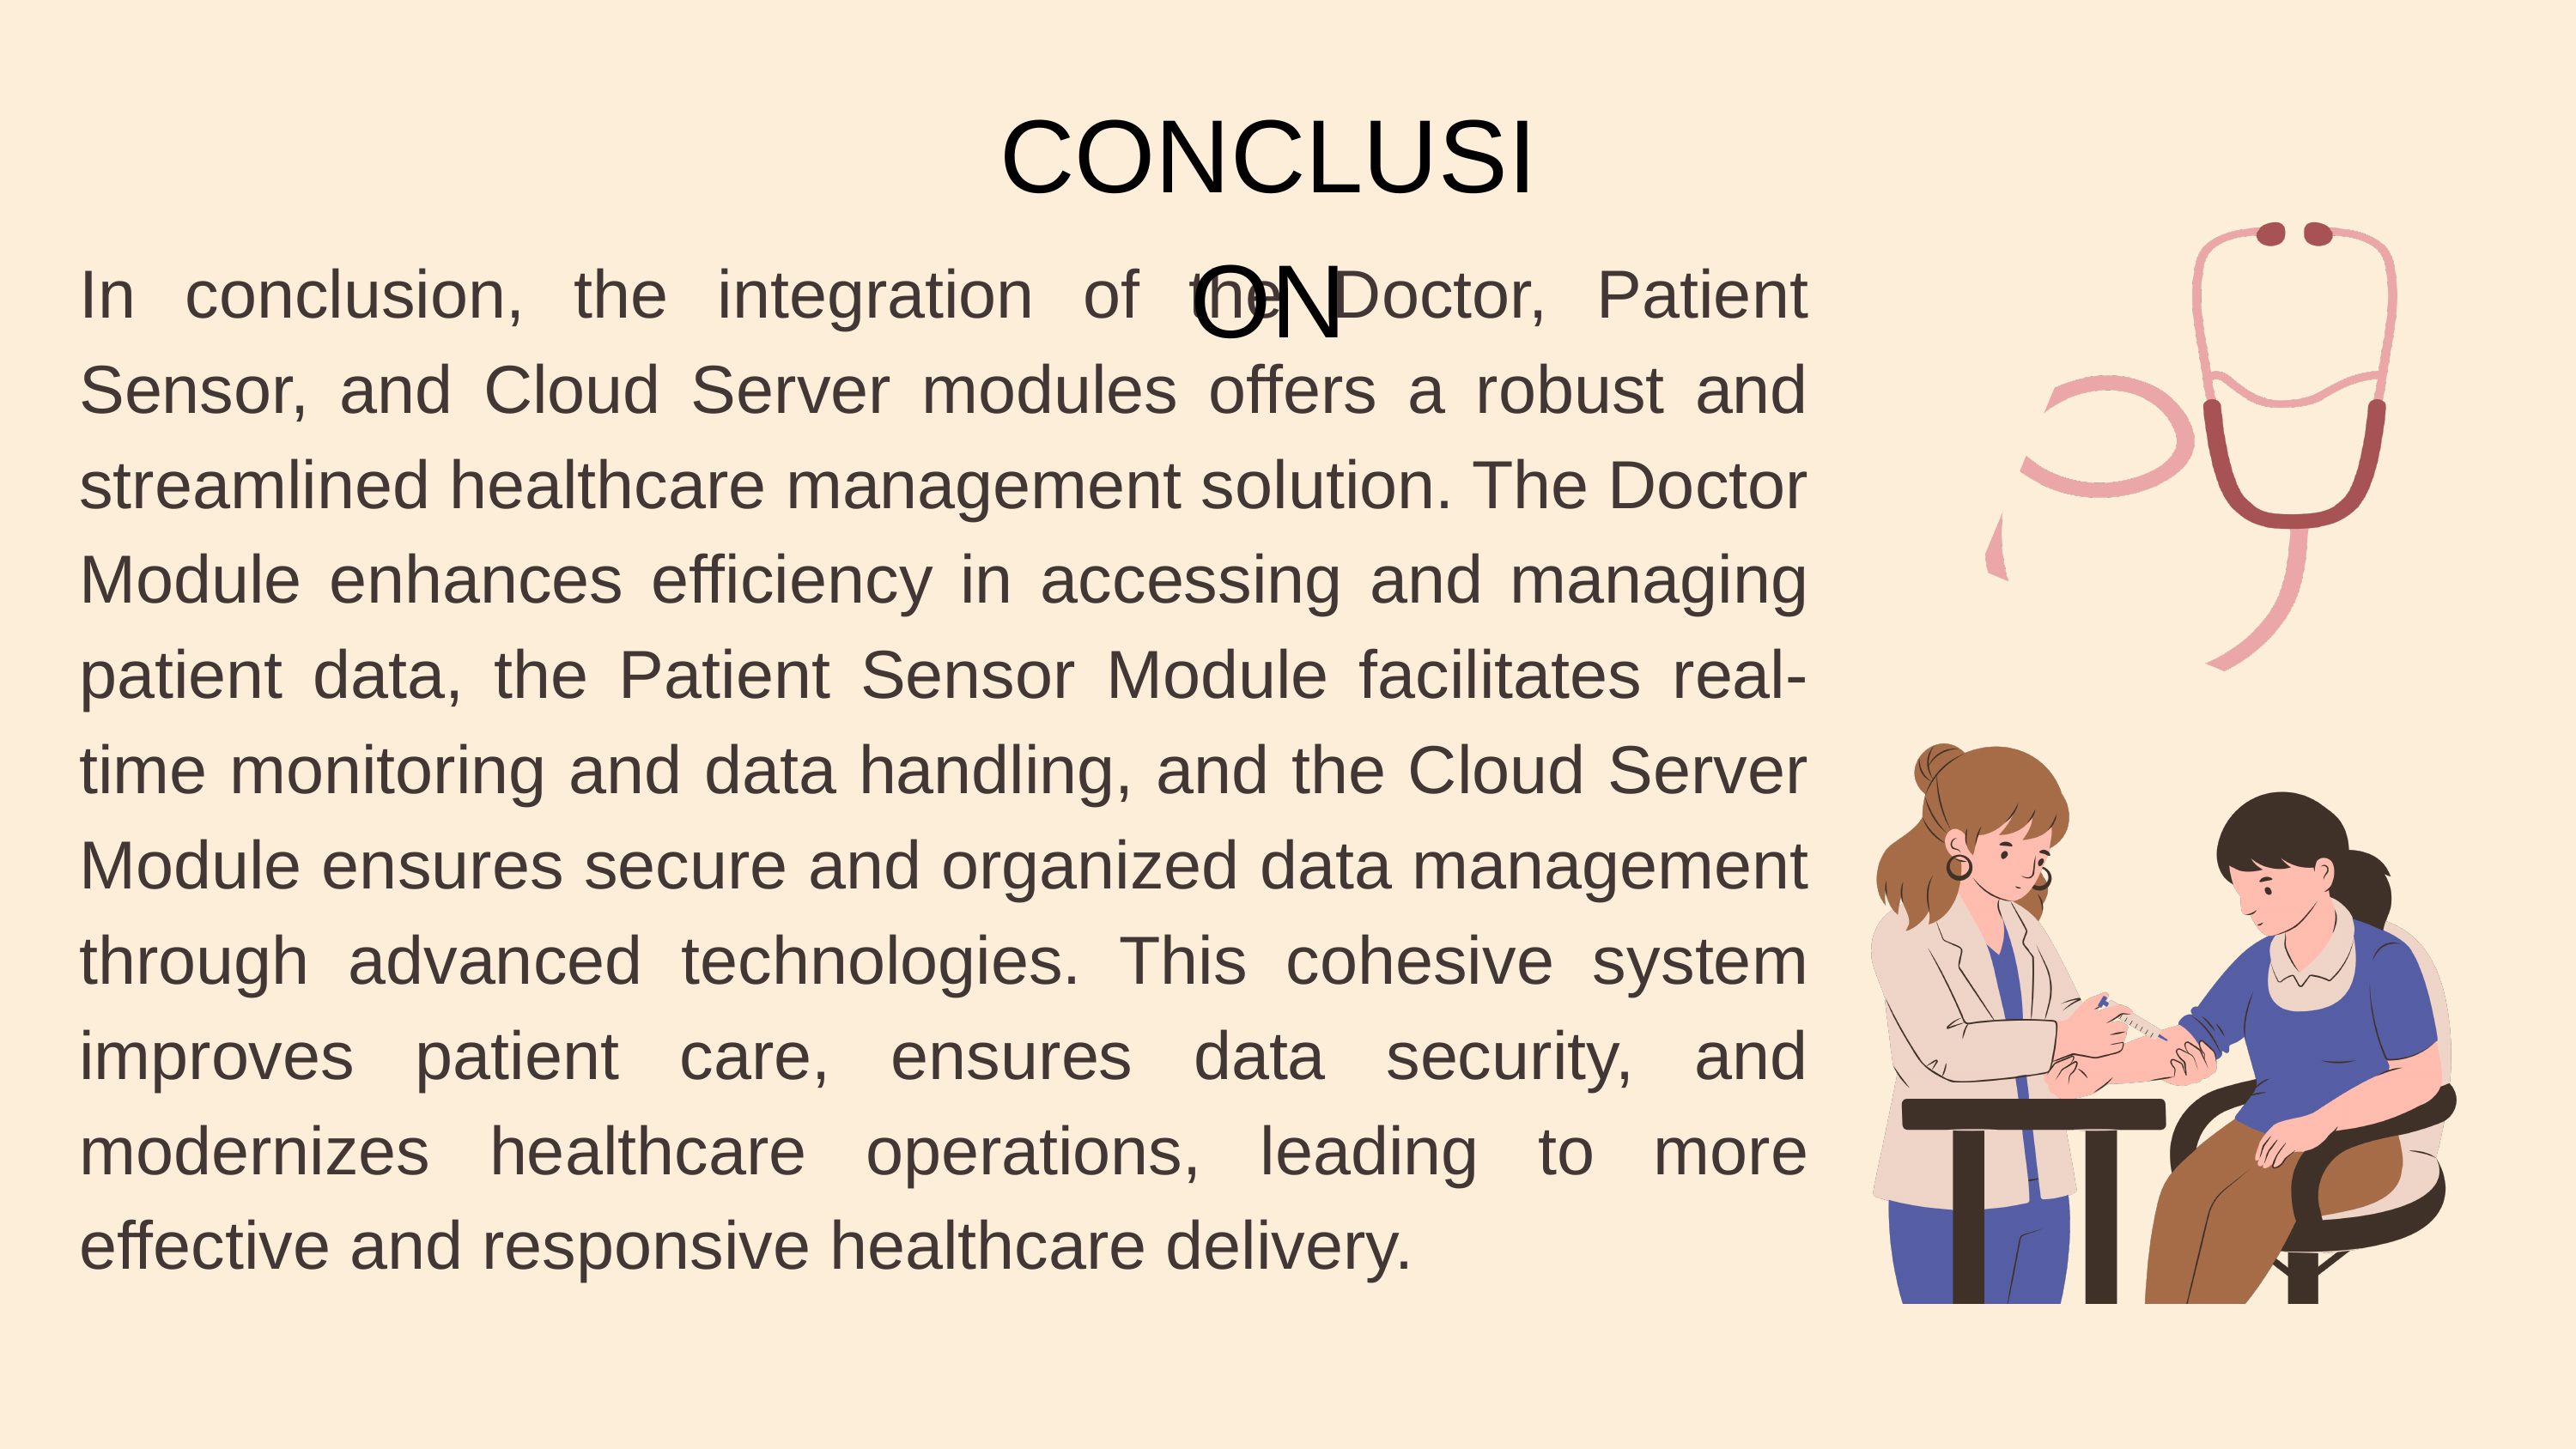

CONCLUSION

In conclusion, the integration of the Doctor, Patient Sensor, and Cloud Server modules offers a robust and streamlined healthcare management solution. The Doctor Module enhances efficiency in accessing and managing patient data, the Patient Sensor Module facilitates real-time monitoring and data handling, and the Cloud Server Module ensures secure and organized data management through advanced technologies. This cohesive system improves patient care, ensures data security, and modernizes healthcare operations, leading to more effective and responsive healthcare delivery.